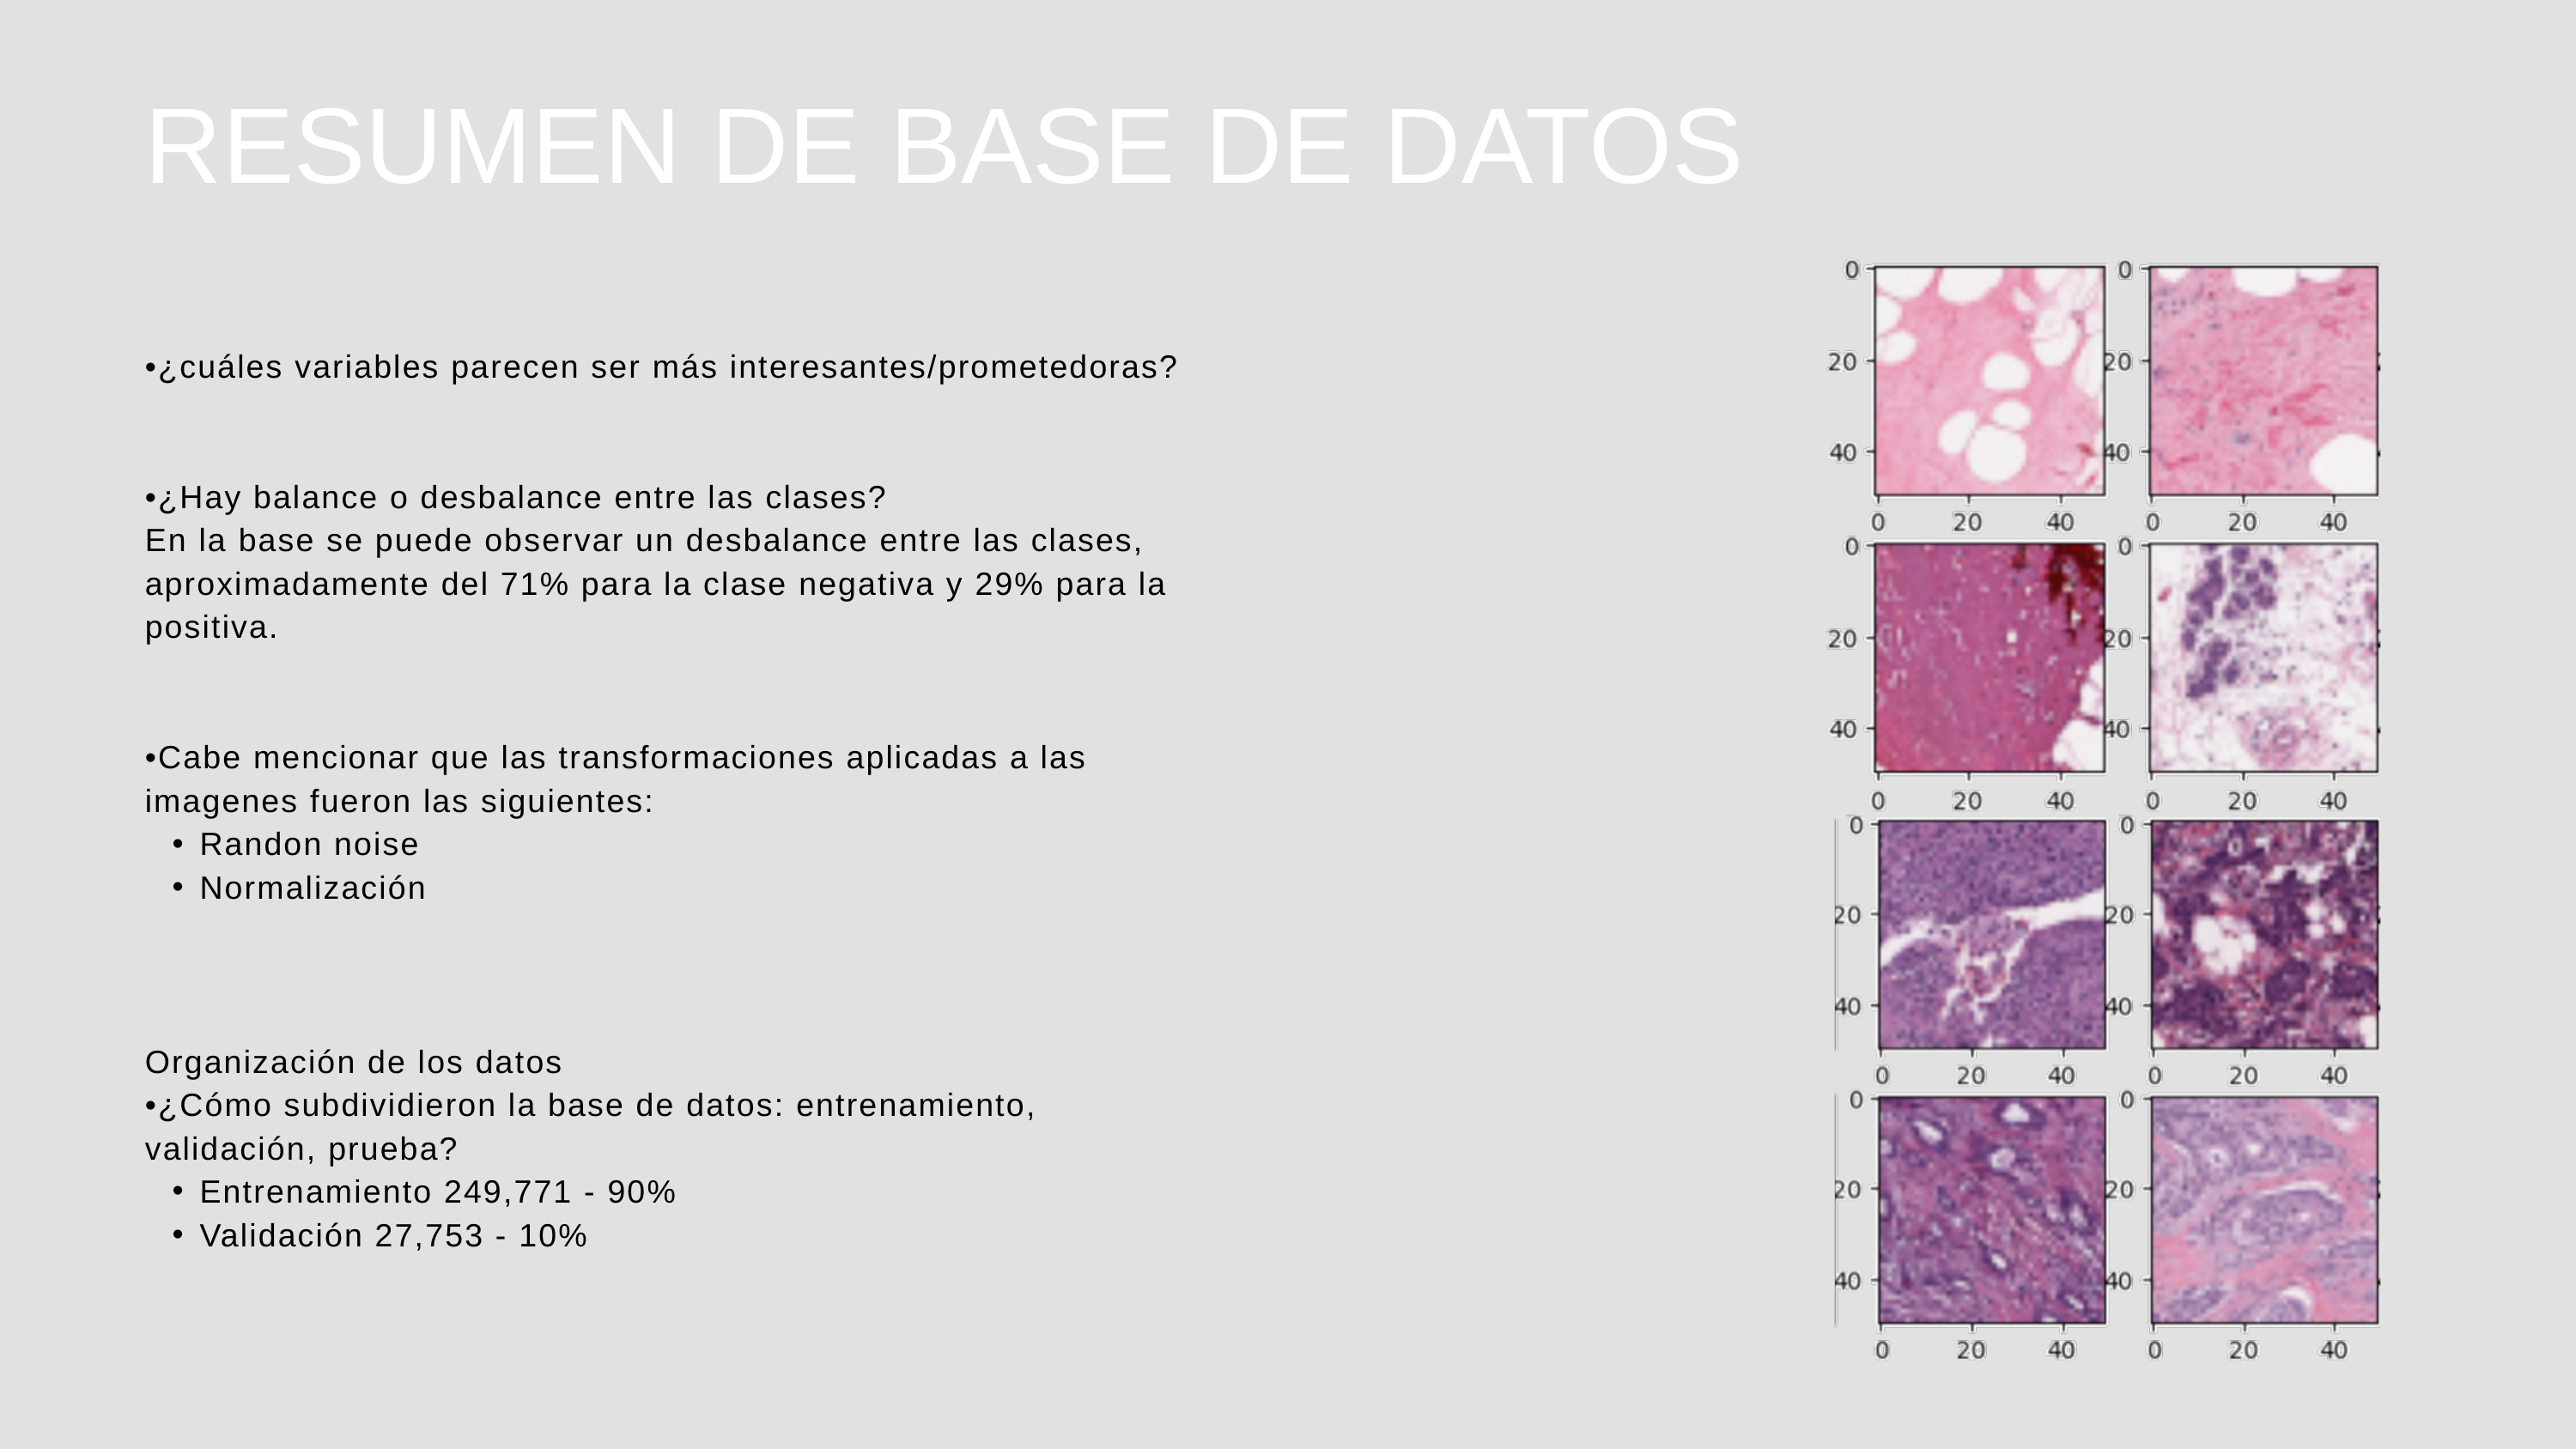

RESUMEN DE BASE DE DATOS

•¿cuáles variables parecen ser más interesantes/prometedoras?

•¿Hay balance o desbalance entre las clases?
En la base se puede observar un desbalance entre las clases, aproximadamente del 71% para la clase negativa y 29% para la positiva.

•Cabe mencionar que las transformaciones aplicadas a las imagenes fueron las siguientes:
Randon noise
Normalización

Organización de los datos
•¿Cómo subdividieron la base de datos: entrenamiento, validación, prueba?
Entrenamiento 249,771 - 90%
Validación 27,753 - 10%